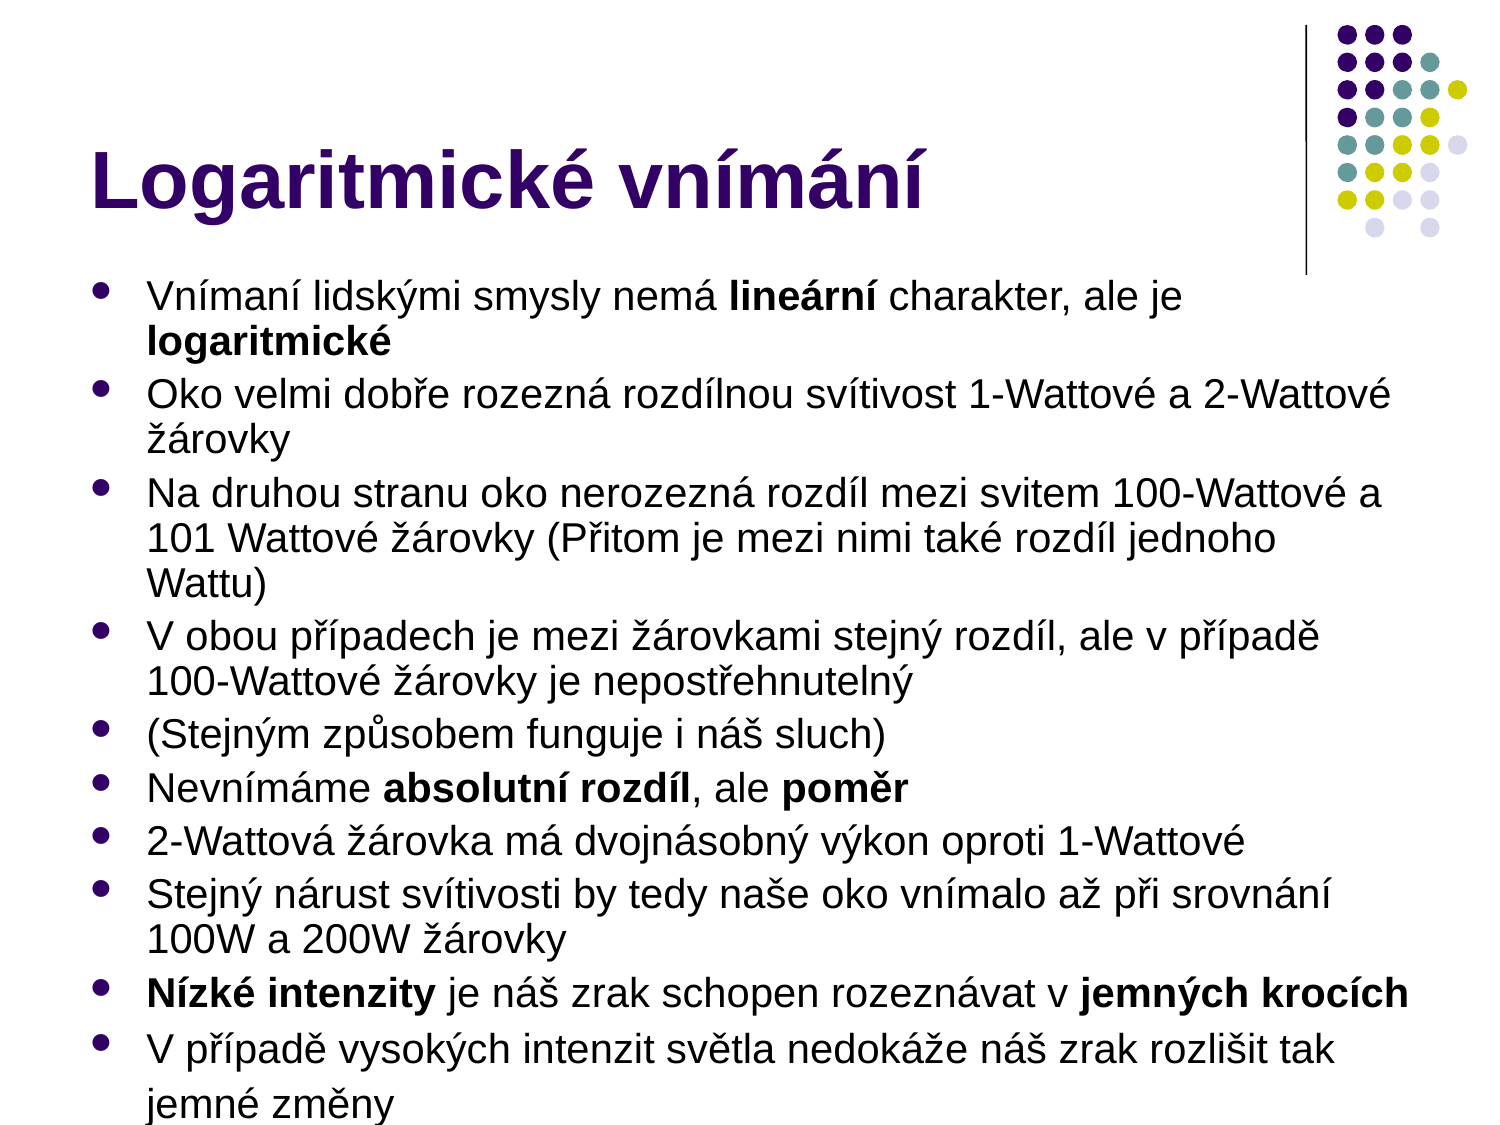

# Logaritmické vnímání
Vnímaní lidskými smysly nemá lineární charakter, ale je logaritmické
Oko velmi dobře rozezná rozdílnou svítivost 1-Wattové a 2-Wattové žárovky
Na druhou stranu oko nerozezná rozdíl mezi svitem 100-Wattové a 101 Wattové žárovky (Přitom je mezi nimi také rozdíl jednoho Wattu)
V obou případech je mezi žárovkami stejný rozdíl, ale v případě 100-Wattové žárovky je nepostřehnutelný
(Stejným způsobem funguje i náš sluch)
Nevnímáme absolutní rozdíl, ale poměr
2-Wattová žárovka má dvojnásobný výkon oproti 1-Wattové
Stejný nárust svítivosti by tedy naše oko vnímalo až při srovnání 100W a 200W žárovky
Nízké intenzity je náš zrak schopen rozeznávat v jemných krocích
V případě vysokých intenzit světla nedokáže náš zrak rozlišit tak jemné změny